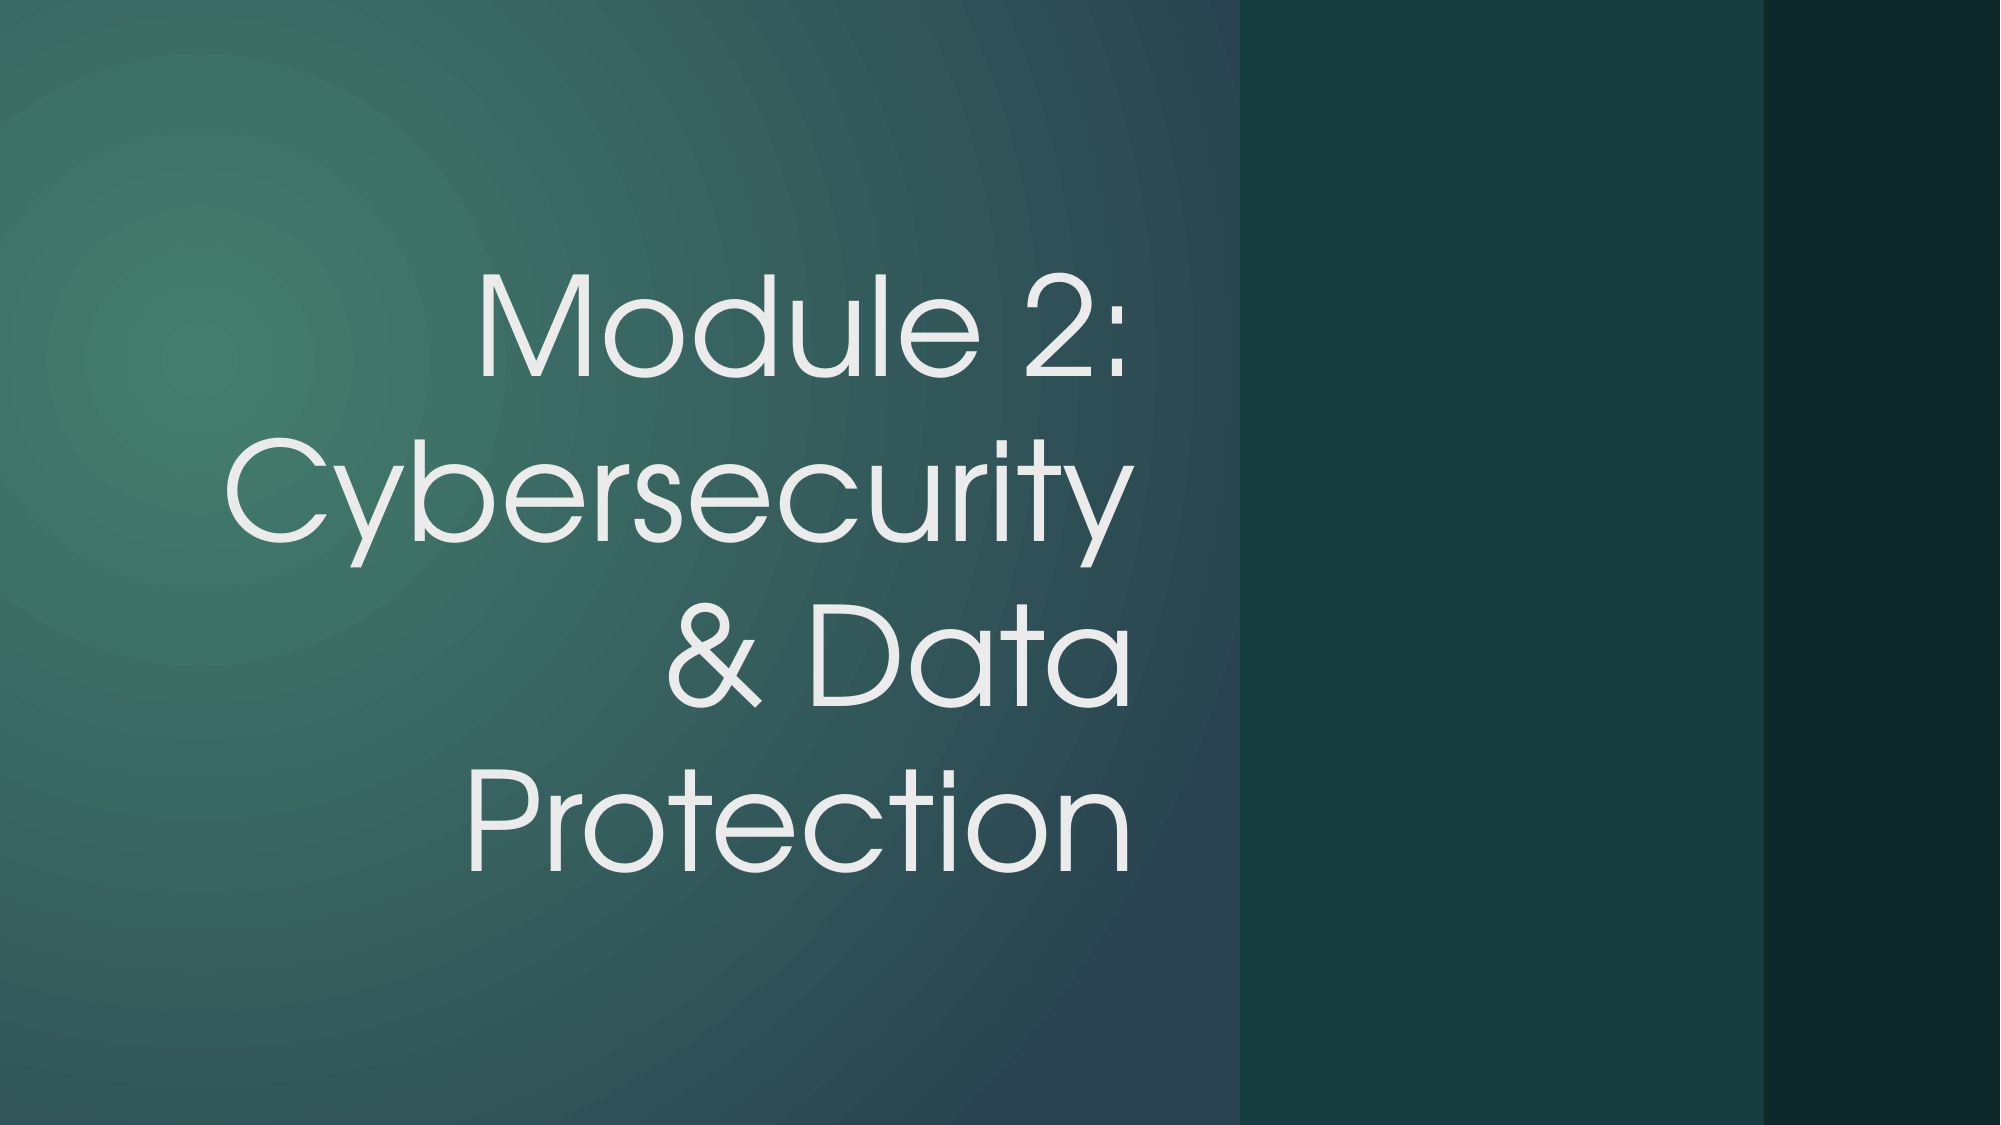

# Module 2: Cybersecurity & Data Protection